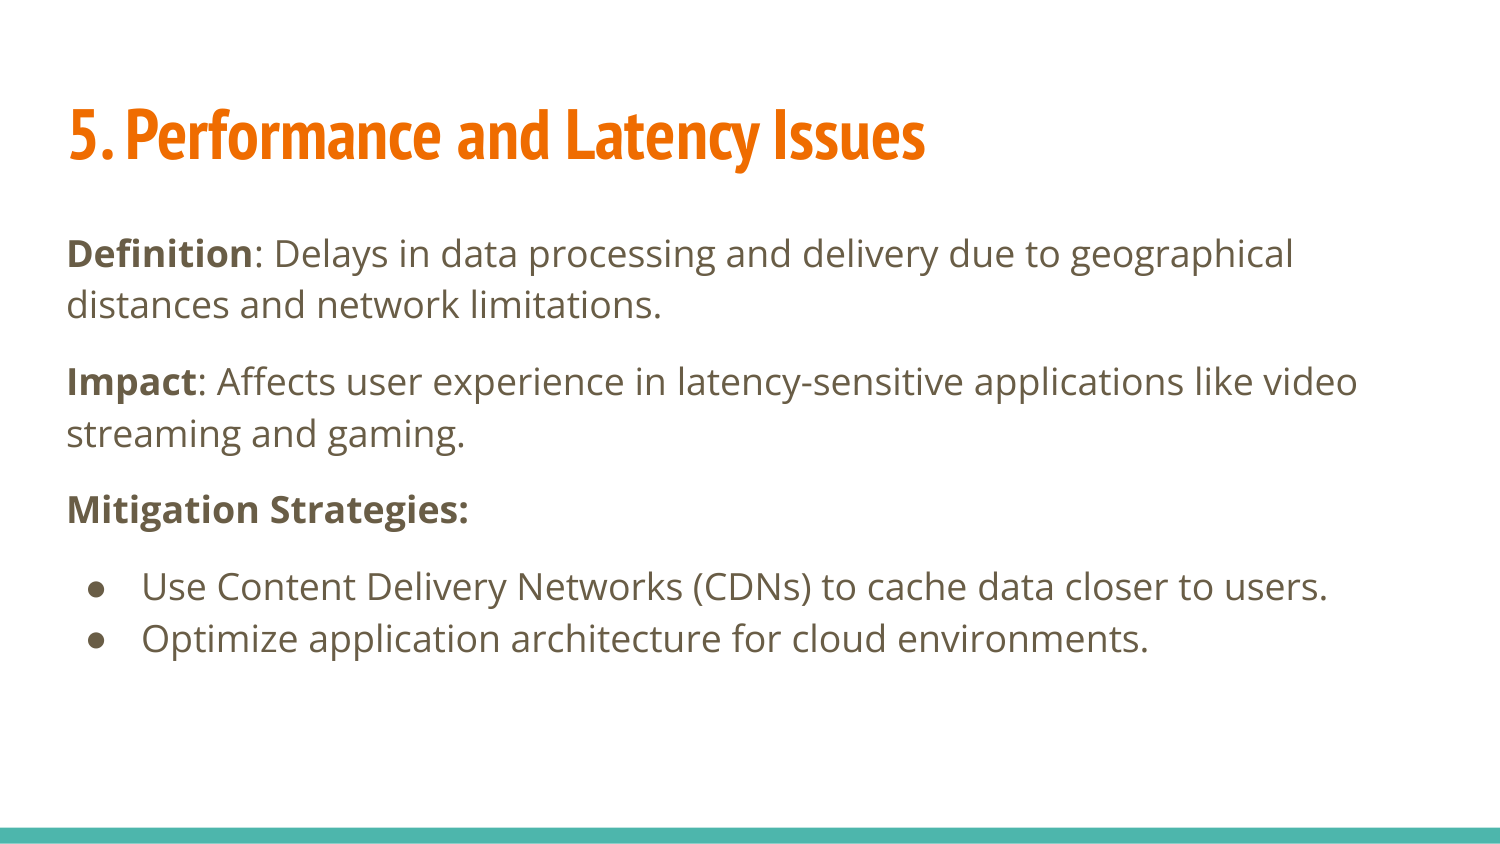

# 5. Performance and Latency Issues
Definition: Delays in data processing and delivery due to geographical distances and network limitations.
Impact: Affects user experience in latency-sensitive applications like video streaming and gaming.
Mitigation Strategies:
Use Content Delivery Networks (CDNs) to cache data closer to users.
Optimize application architecture for cloud environments.